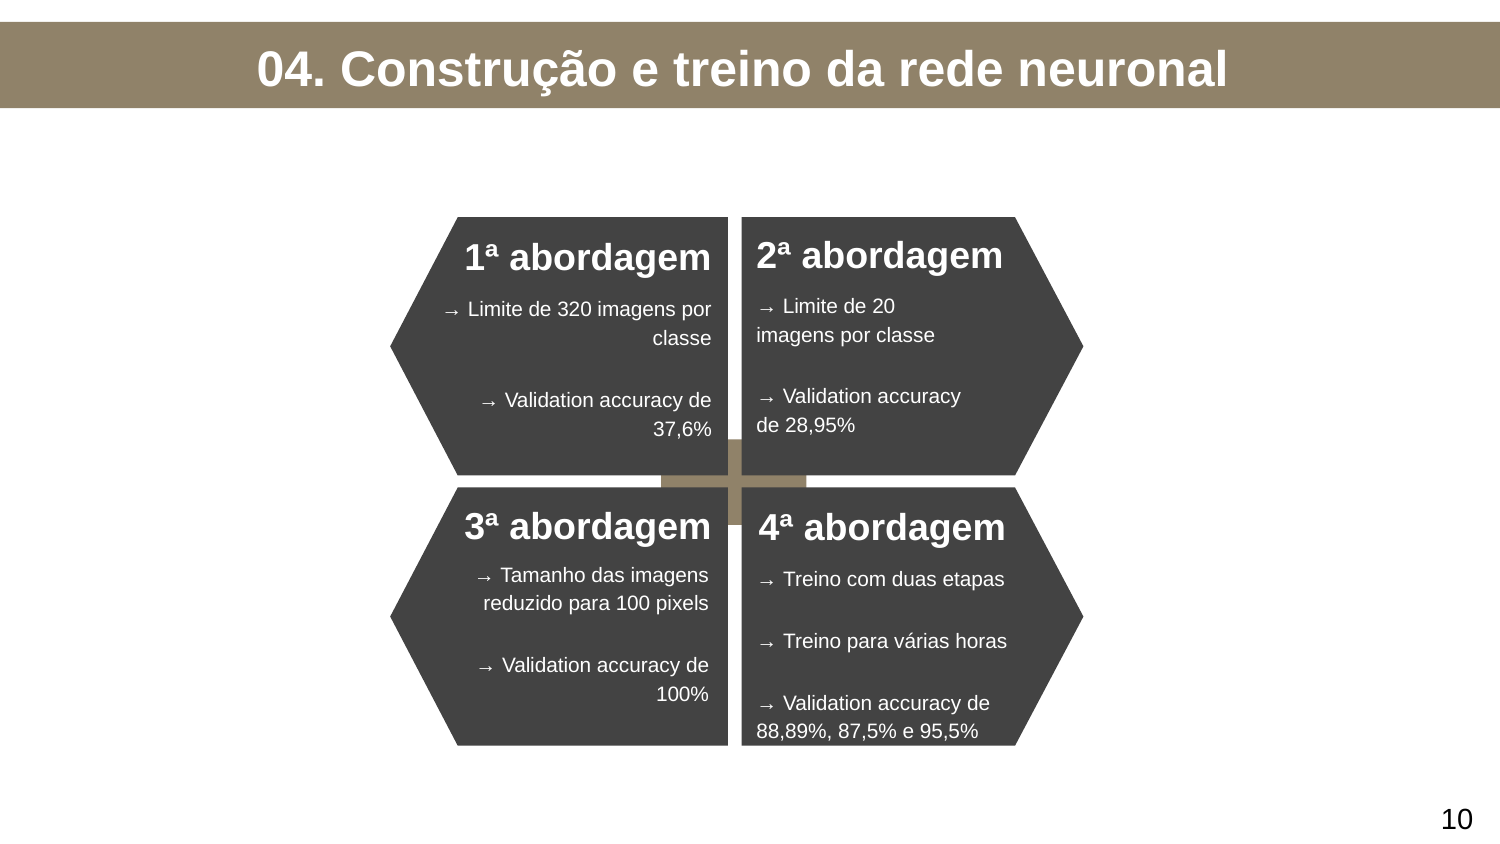

04. Construção e treino da rede neuronal
# 04. Construção e treino da rede neuronal

2ª abordagem
1ª abordagem
→ Limite de 20 imagens por classe
→ Validation accuracy de 28,95%
→ Limite de 320 imagens por classe
→ Validation accuracy de 37,6%

3ª abordagem
4ª abordagem
→ Tamanho das imagens reduzido para 100 pixels
→ Validation accuracy de 100%
→ Treino com duas etapas
→ Treino para várias horas
→ Validation accuracy de 88,89%, 87,5% e 95,5%